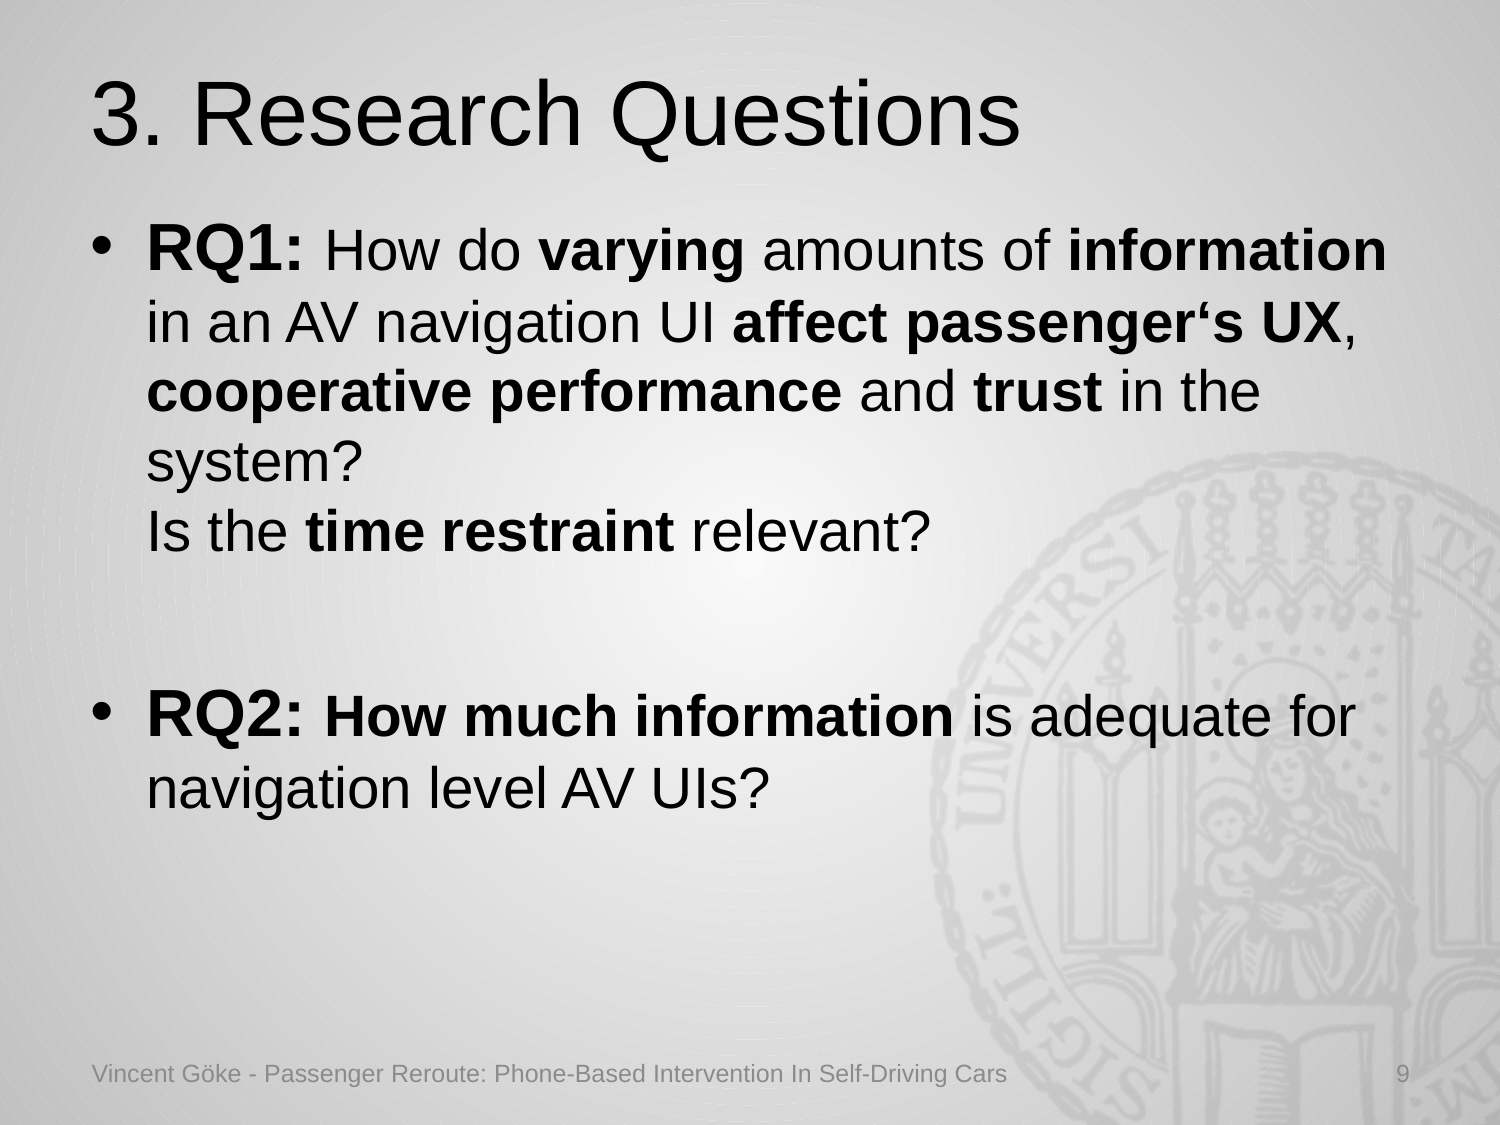

# 3. Research Questions
RQ1: How do varying amounts of information in an AV navigation UI affect passenger‘s UX, cooperative performance and trust in the system?
Is the time restraint relevant?

RQ2: How much information is adequate for navigation level AV UIs?

Vincent Göke - Passenger Reroute: Phone-Based Intervention In Self-Driving Cars
9